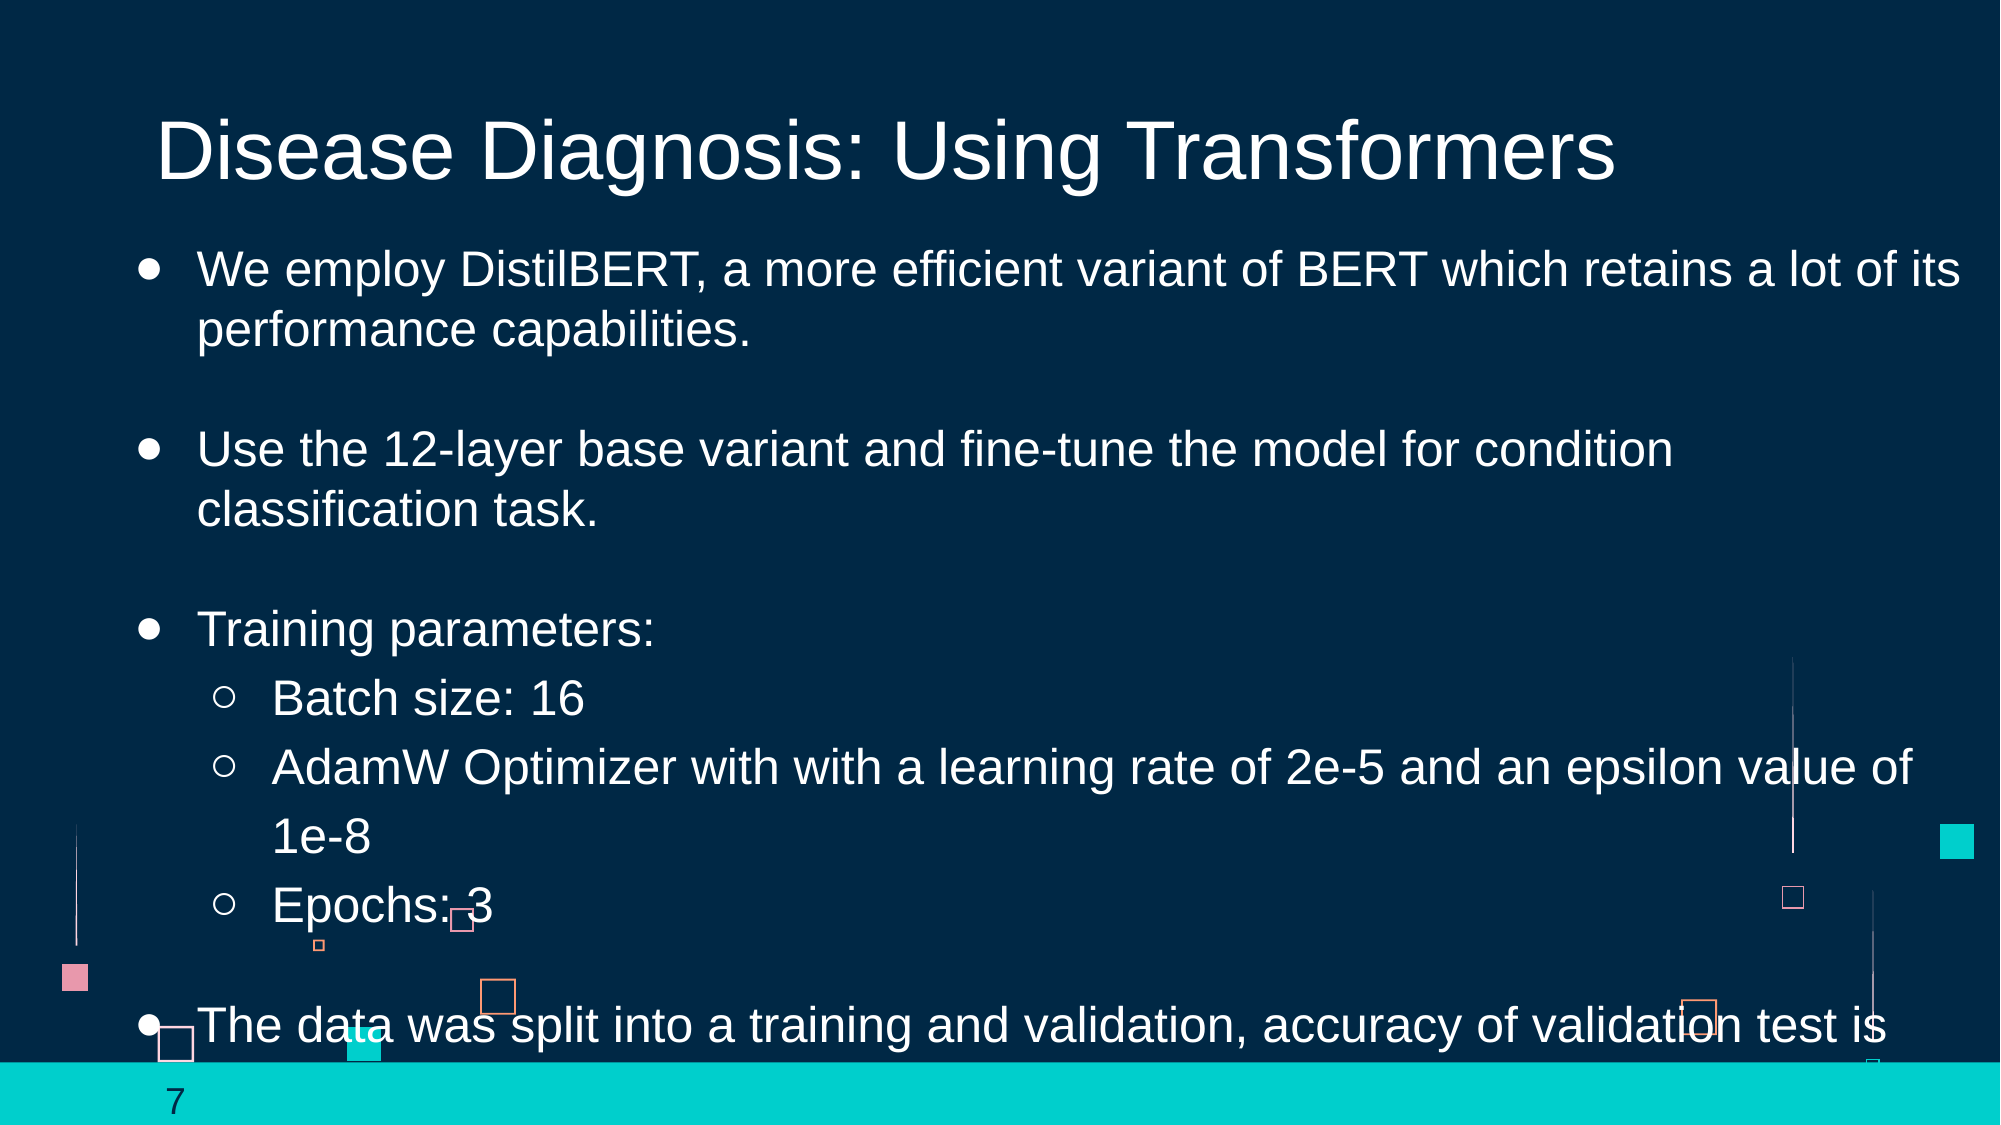

Disease Diagnosis: Using Transformers
We employ DistilBERT, a more efficient variant of BERT which retains a lot of its performance capabilities.

Use the 12-layer base variant and fine-tune the model for condition classification task.

Training parameters:
Batch size: 16
AdamW Optimizer with with a learning rate of 2e-5 and an epsilon value of 1e-8
Epochs: 3

The data was split into a training and validation, accuracy of validation test is assessed to ensure the model generalizes well beyond the training data.

	7												                                                                                                7